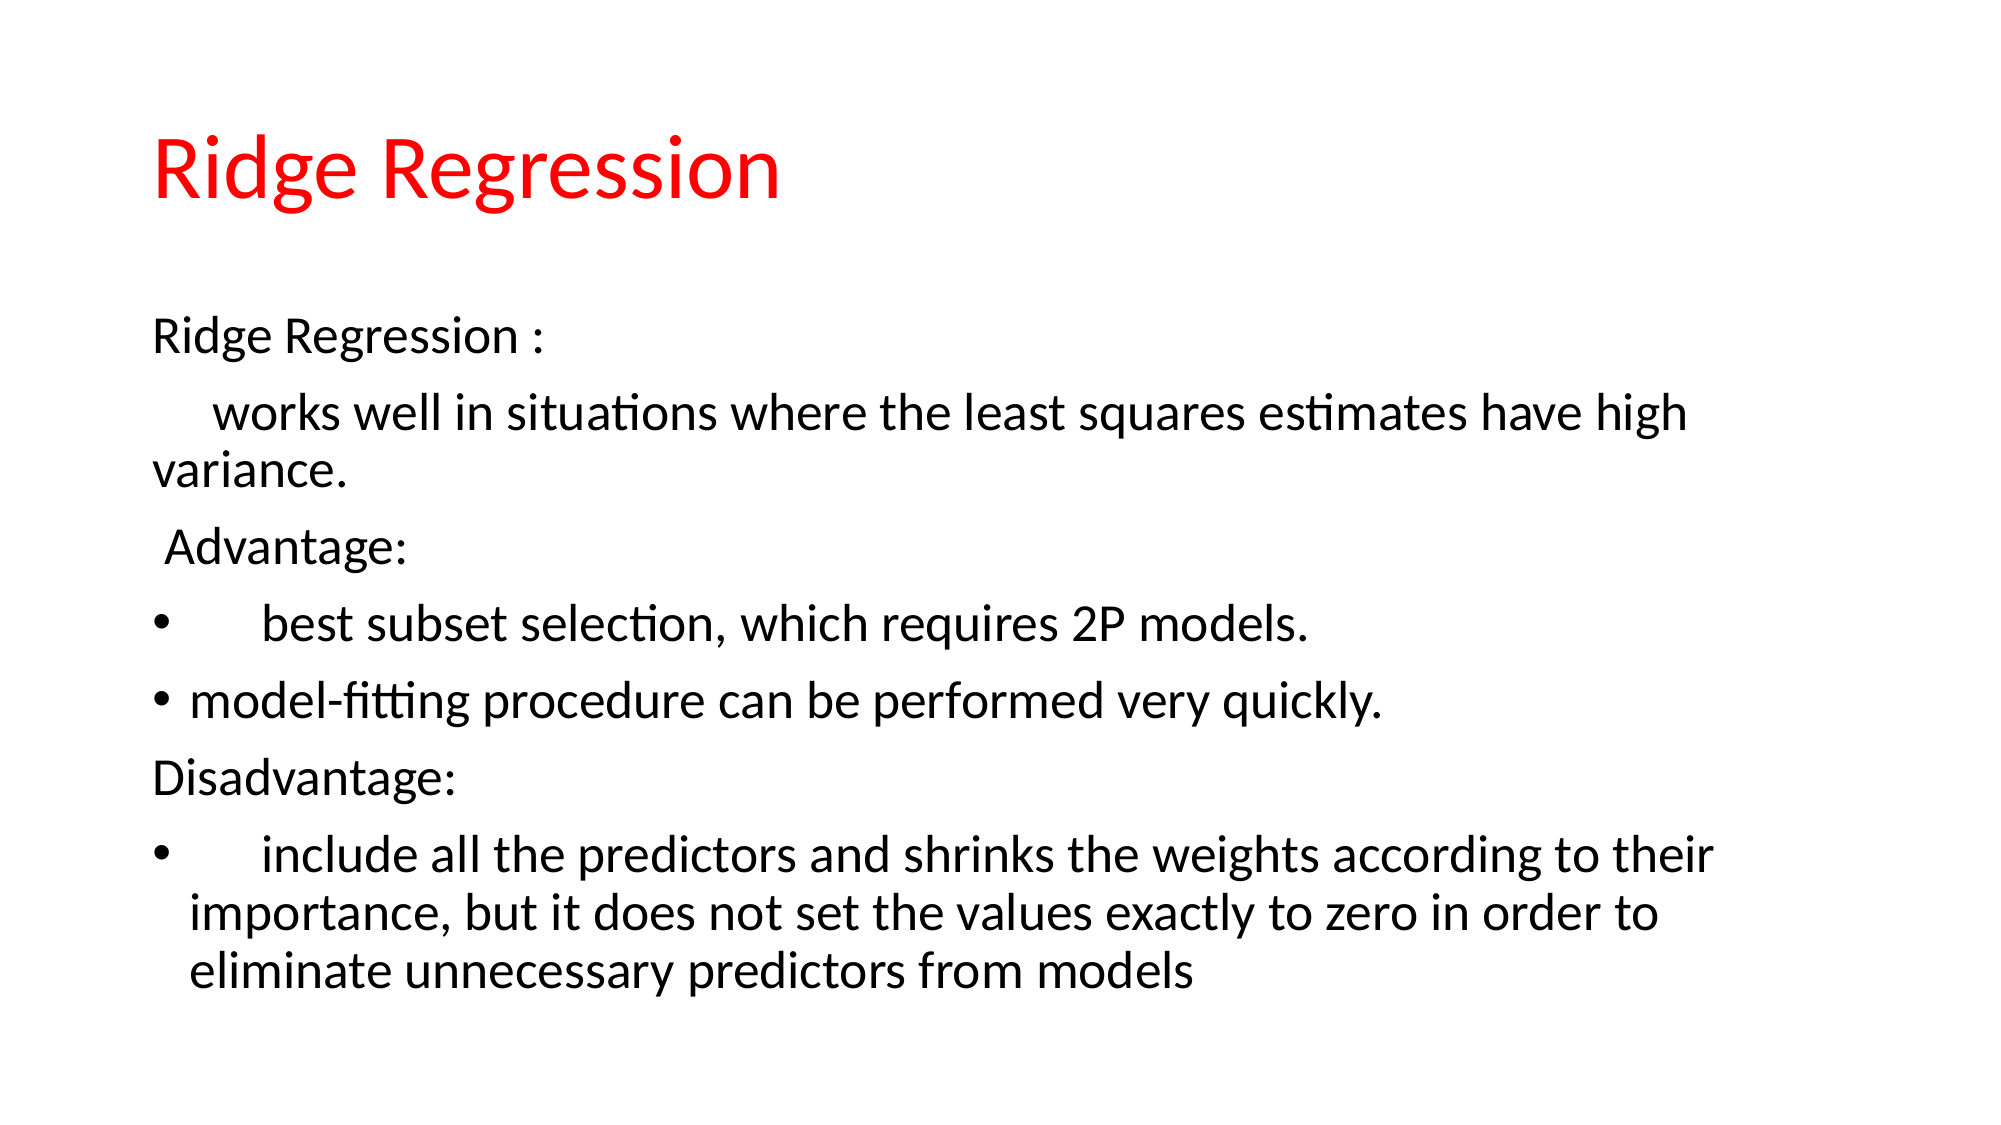

# Ridge Regression
Ridge Regression :
     works well in situations where the least squares estimates have high variance.
 Advantage:
      best subset selection, which requires 2P models.
model-fitting procedure can be performed very quickly.
Disadvantage:
      include all the predictors and shrinks the weights according to their importance, but it does not set the values exactly to zero in order to eliminate unnecessary predictors from models